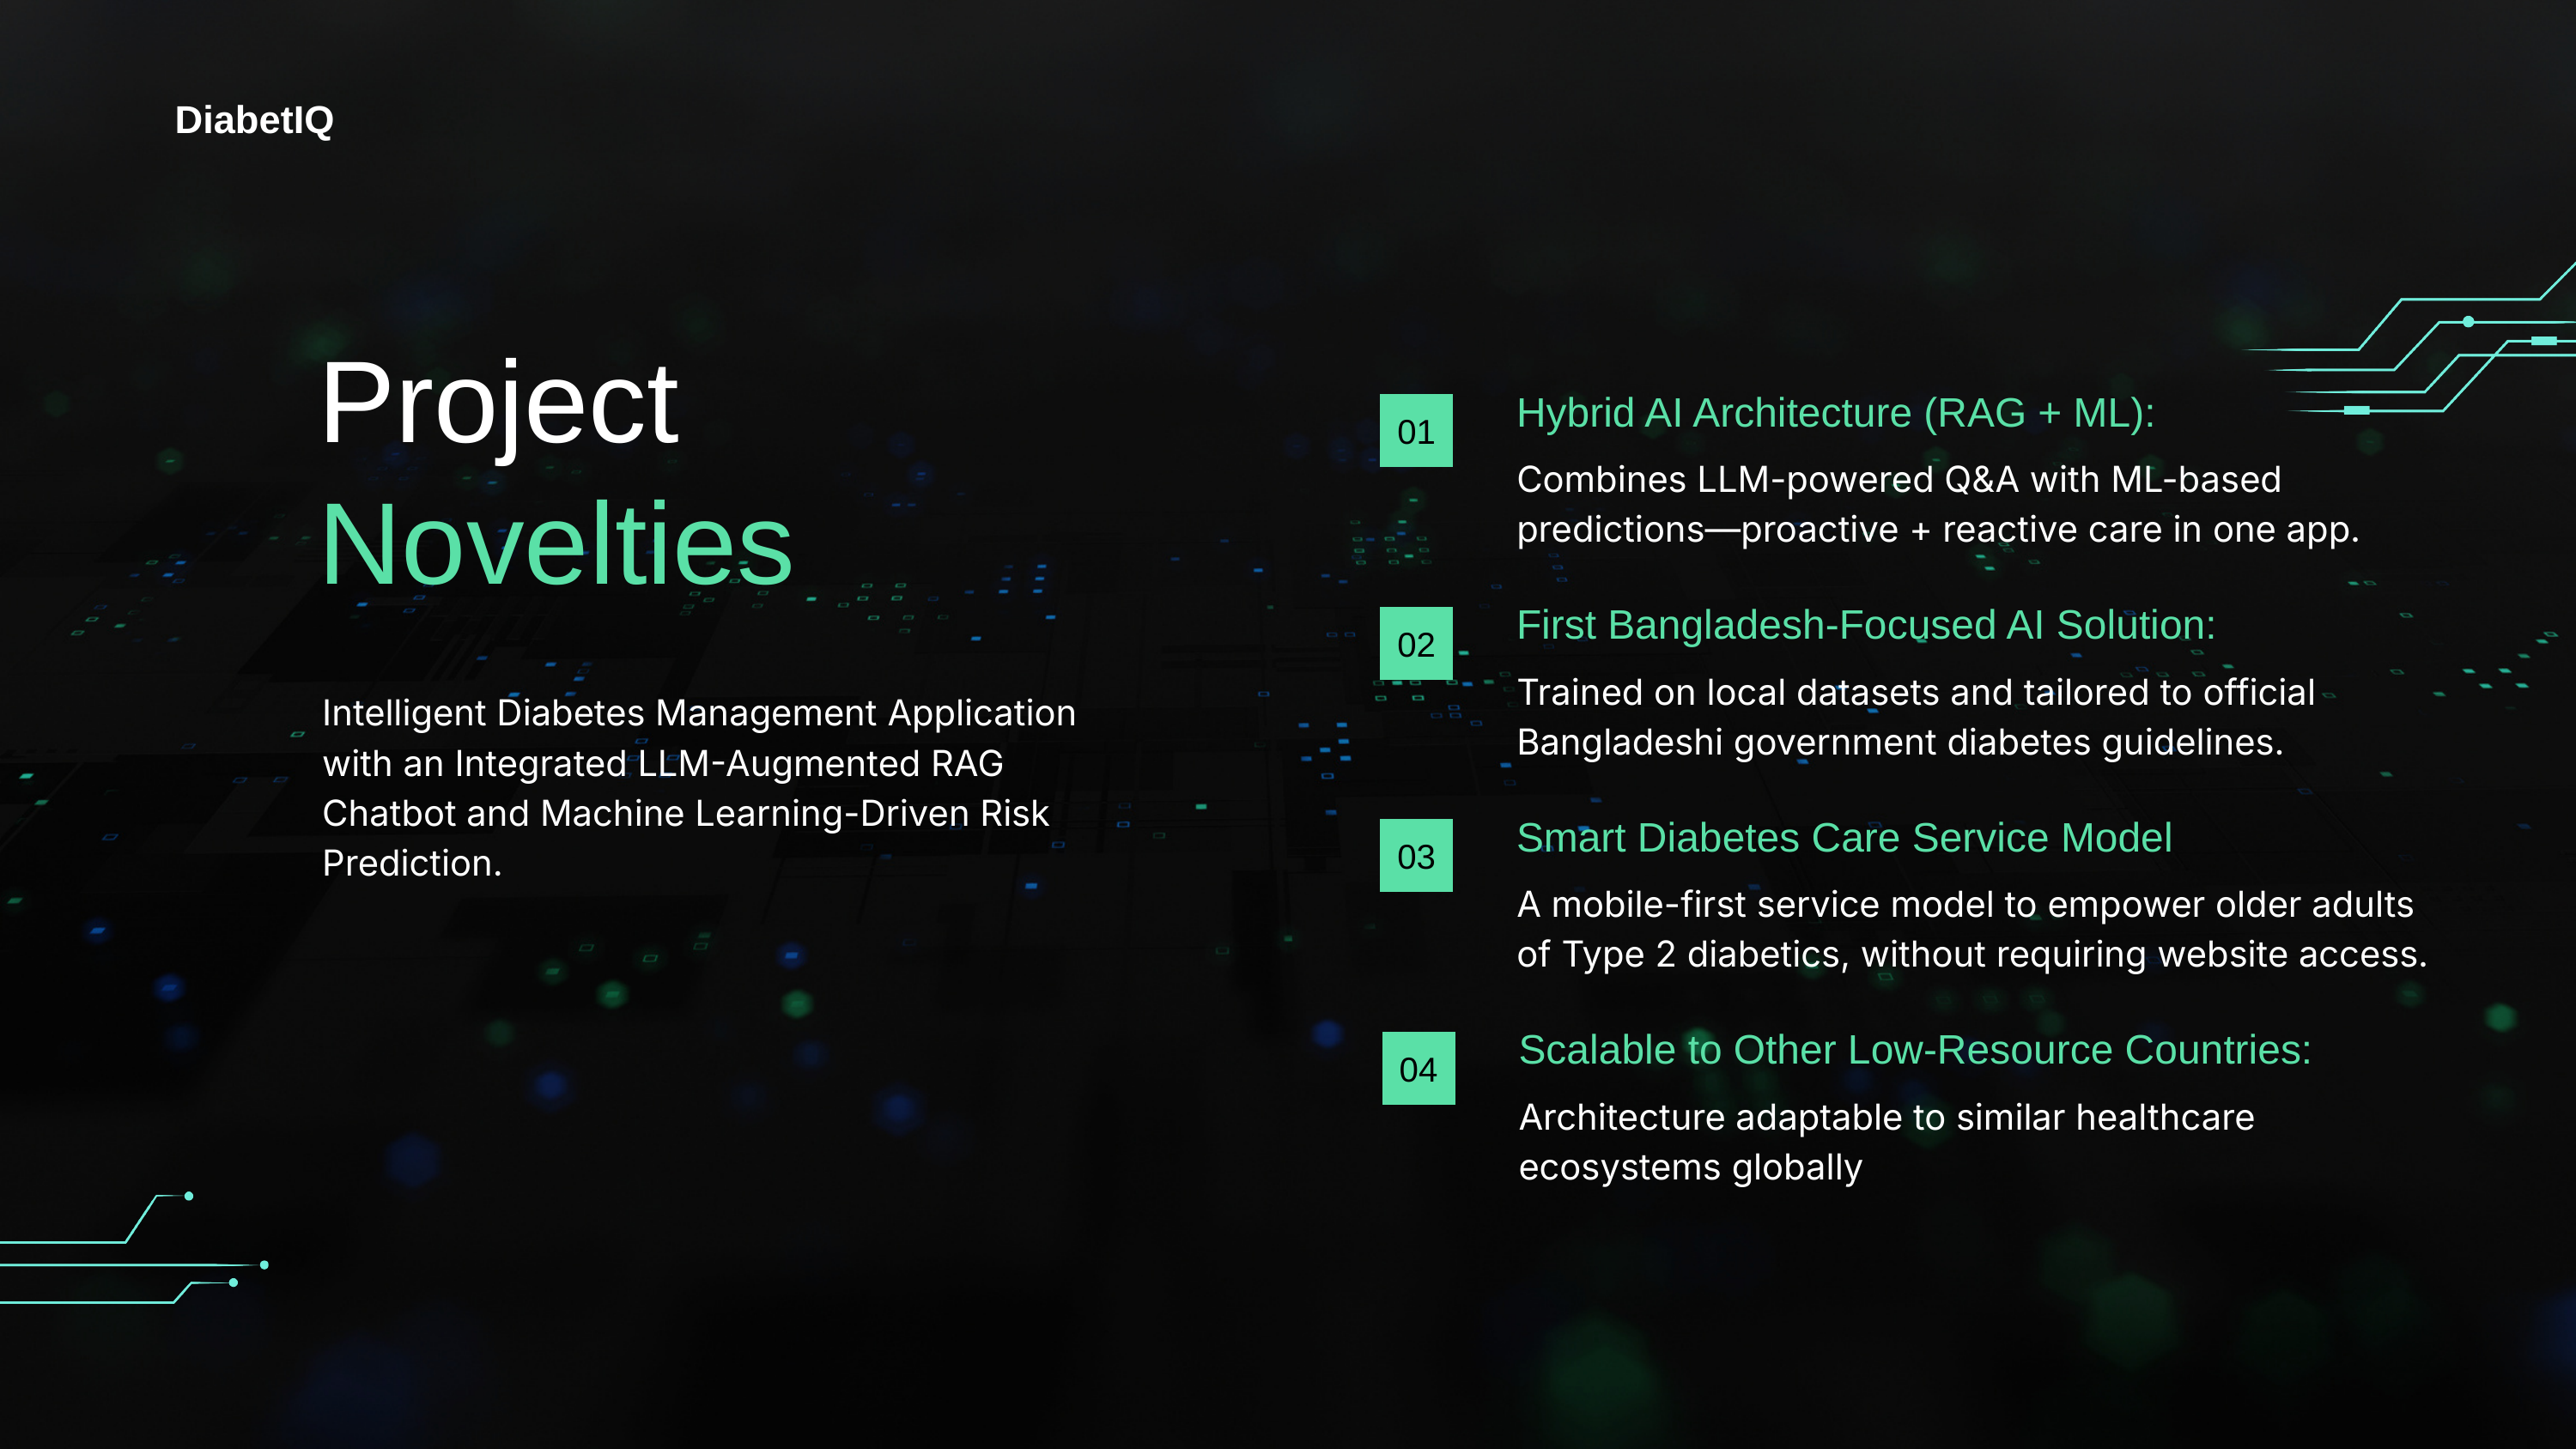

DiabetIQ

Project
Hybrid AI Architecture (RAG + ML):

01
Combines LLM-powered Q&A with ML-based predictions—proactive + reactive care in one app.
Novelties
First Bangladesh-Focused AI Solution:

02
Trained on local datasets and tailored to official Bangladeshi government diabetes guidelines.
Intelligent Diabetes Management Application with an Integrated LLM-Augmented RAG Chatbot and Machine Learning-Driven Risk Prediction.
Smart Diabetes Care Service Model

03
A mobile-first service model to empower older adults of Type 2 diabetics, without requiring website access.
Scalable to Other Low-Resource Countries:

04
Architecture adaptable to similar healthcare ecosystems globally